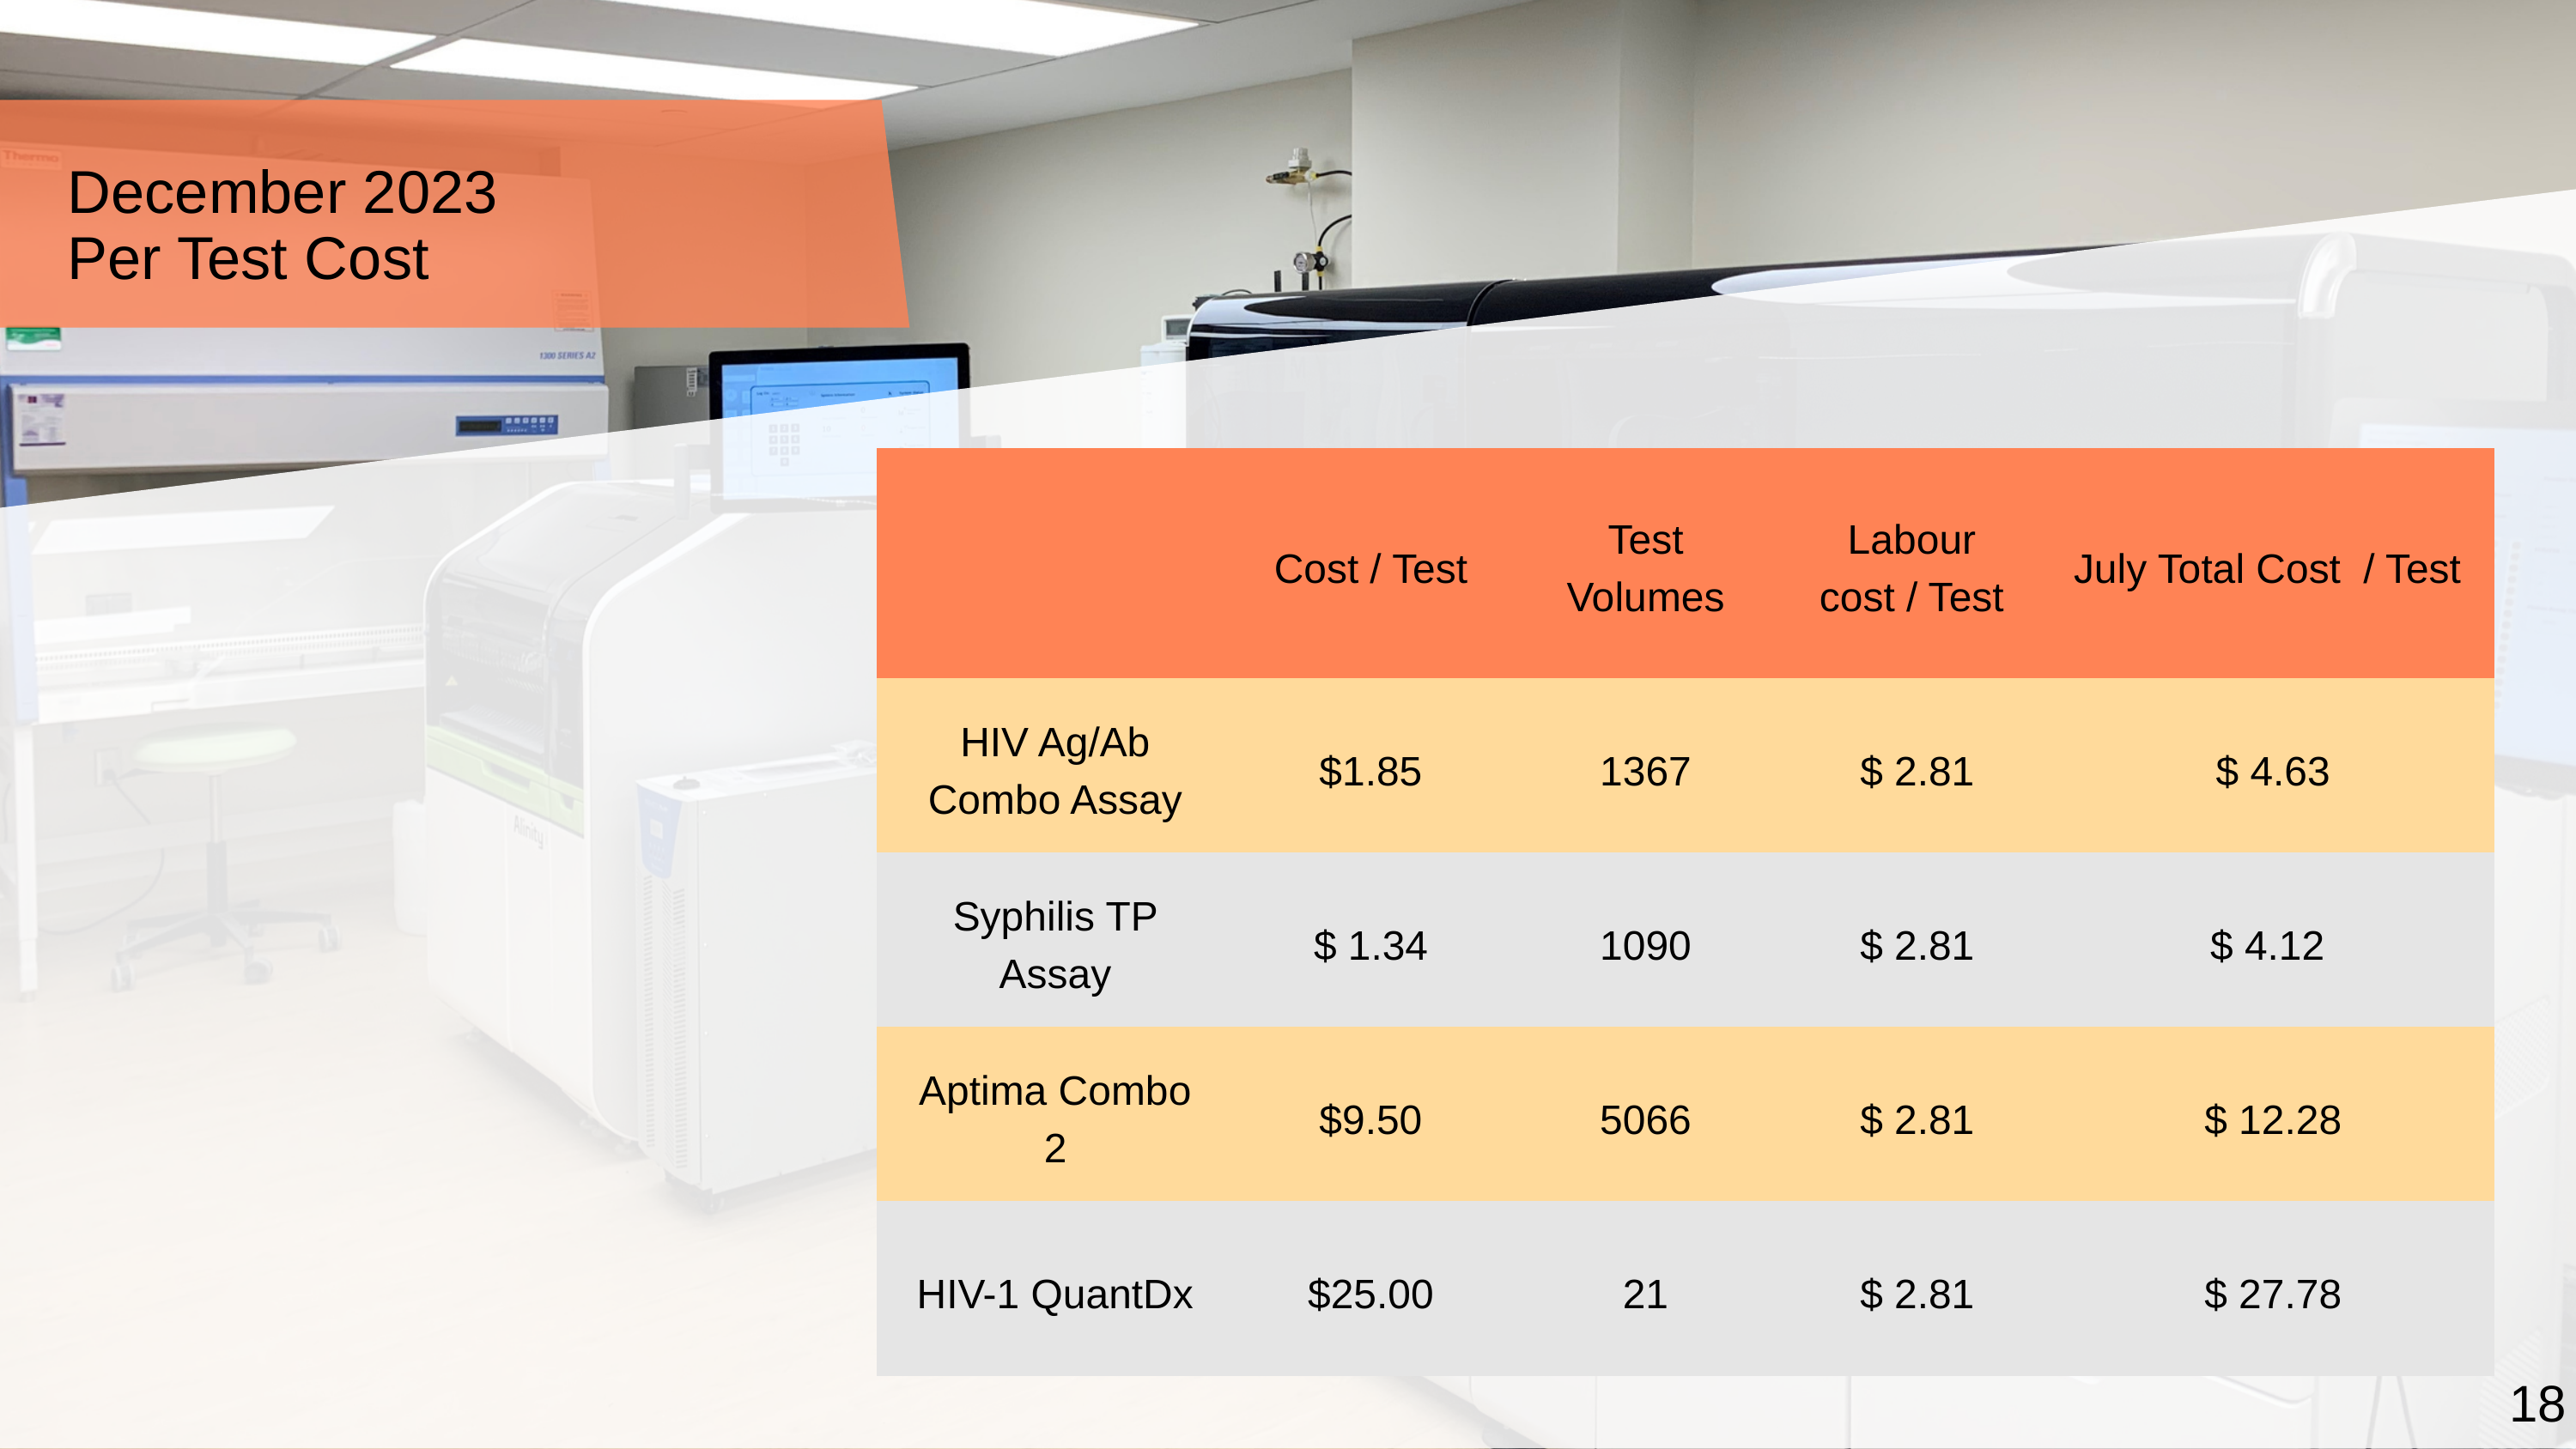

December 2023
Per Test Cost

|  | Cost / Test | Test Volumes | Labour cost / Test | July Total Cost  / Test |
| --- | --- | --- | --- | --- |
| HIV Ag/Ab Combo Assay | $1.85 | 1367 | $ 2.81 | $ 4.63 |
| Syphilis TP Assay | $ 1.34 | 1090 | $ 2.81 | $ 4.12 |
| Aptima Combo 2 | $9.50 | 5066 | $ 2.81 | $ 12.28 |
| HIV-1 QuantDx | $25.00 | 21 | $ 2.81 | $ 27.78 |
18